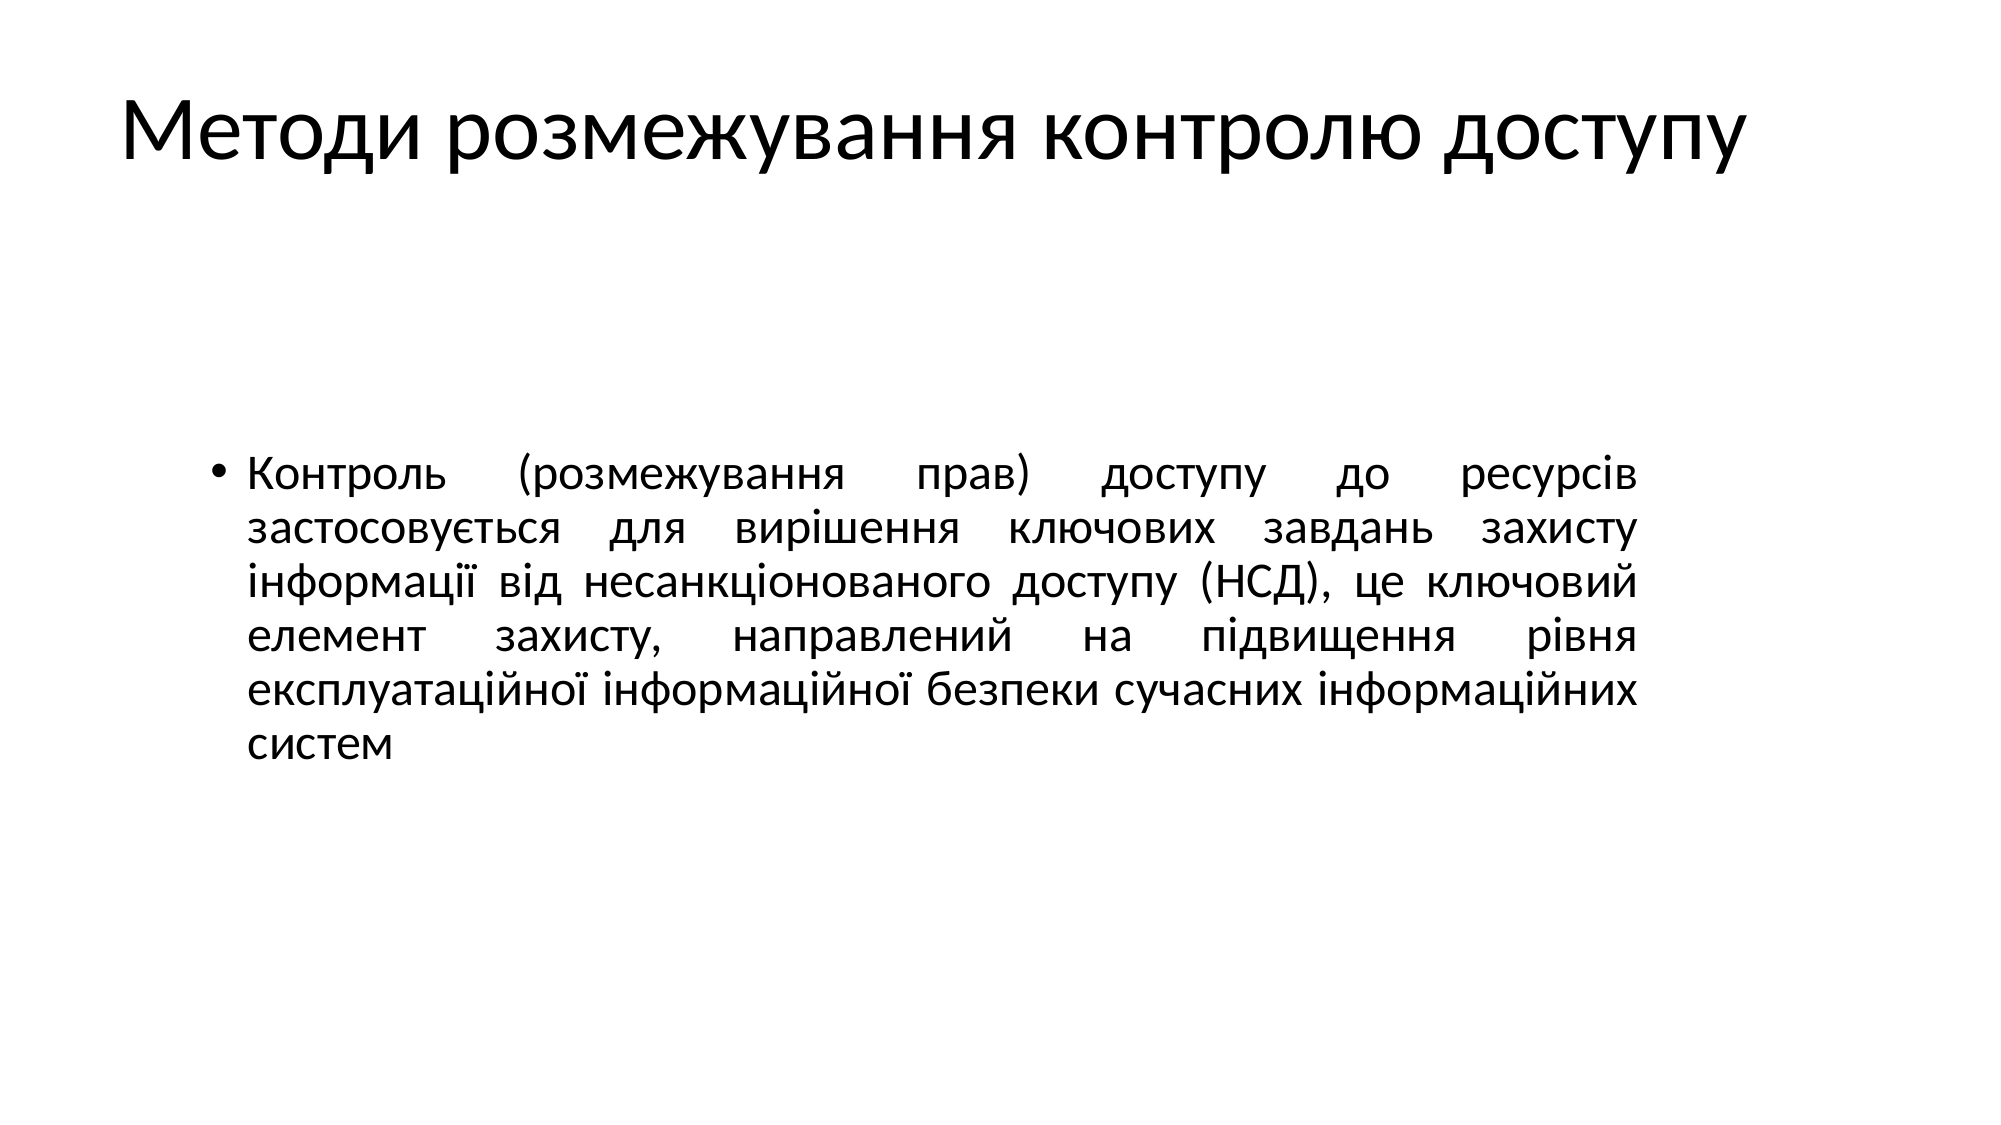

# Методи розмежування контролю доступу
Контроль (розмежування прав) доступу до ресурсів застосовується для вирішення ключових завдань захисту інформації від несанкціонованого доступу (НСД), це ключовий елемент захисту, направлений на підвищення рівня експлуатаційної інформаційної безпеки сучасних інформаційних систем